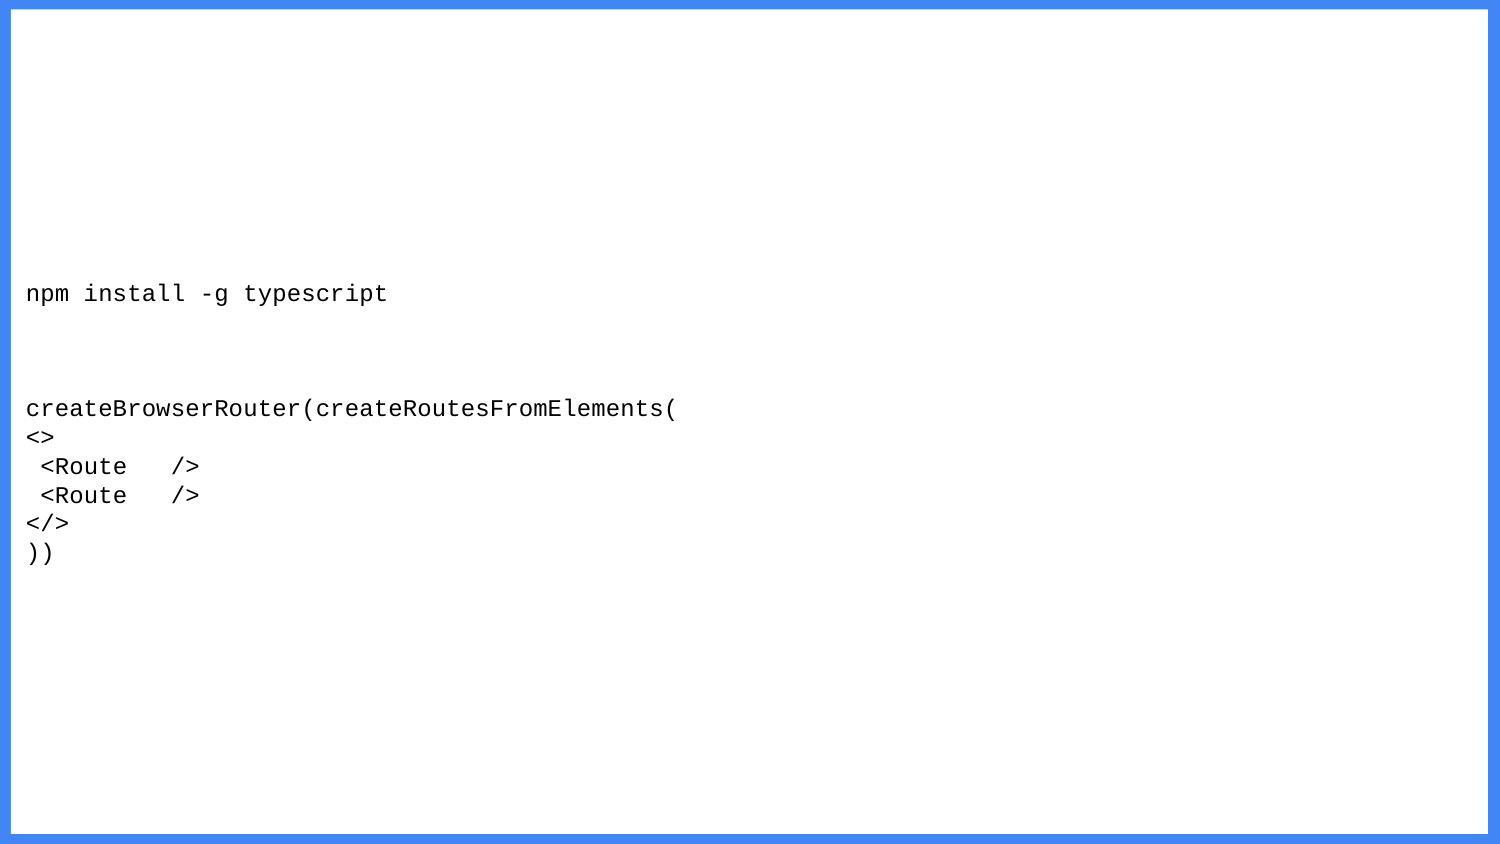

# npm install -g typescript

createBrowserRouter(createRoutesFromElements(
<>
 <Route   />
 <Route   />
</>
))